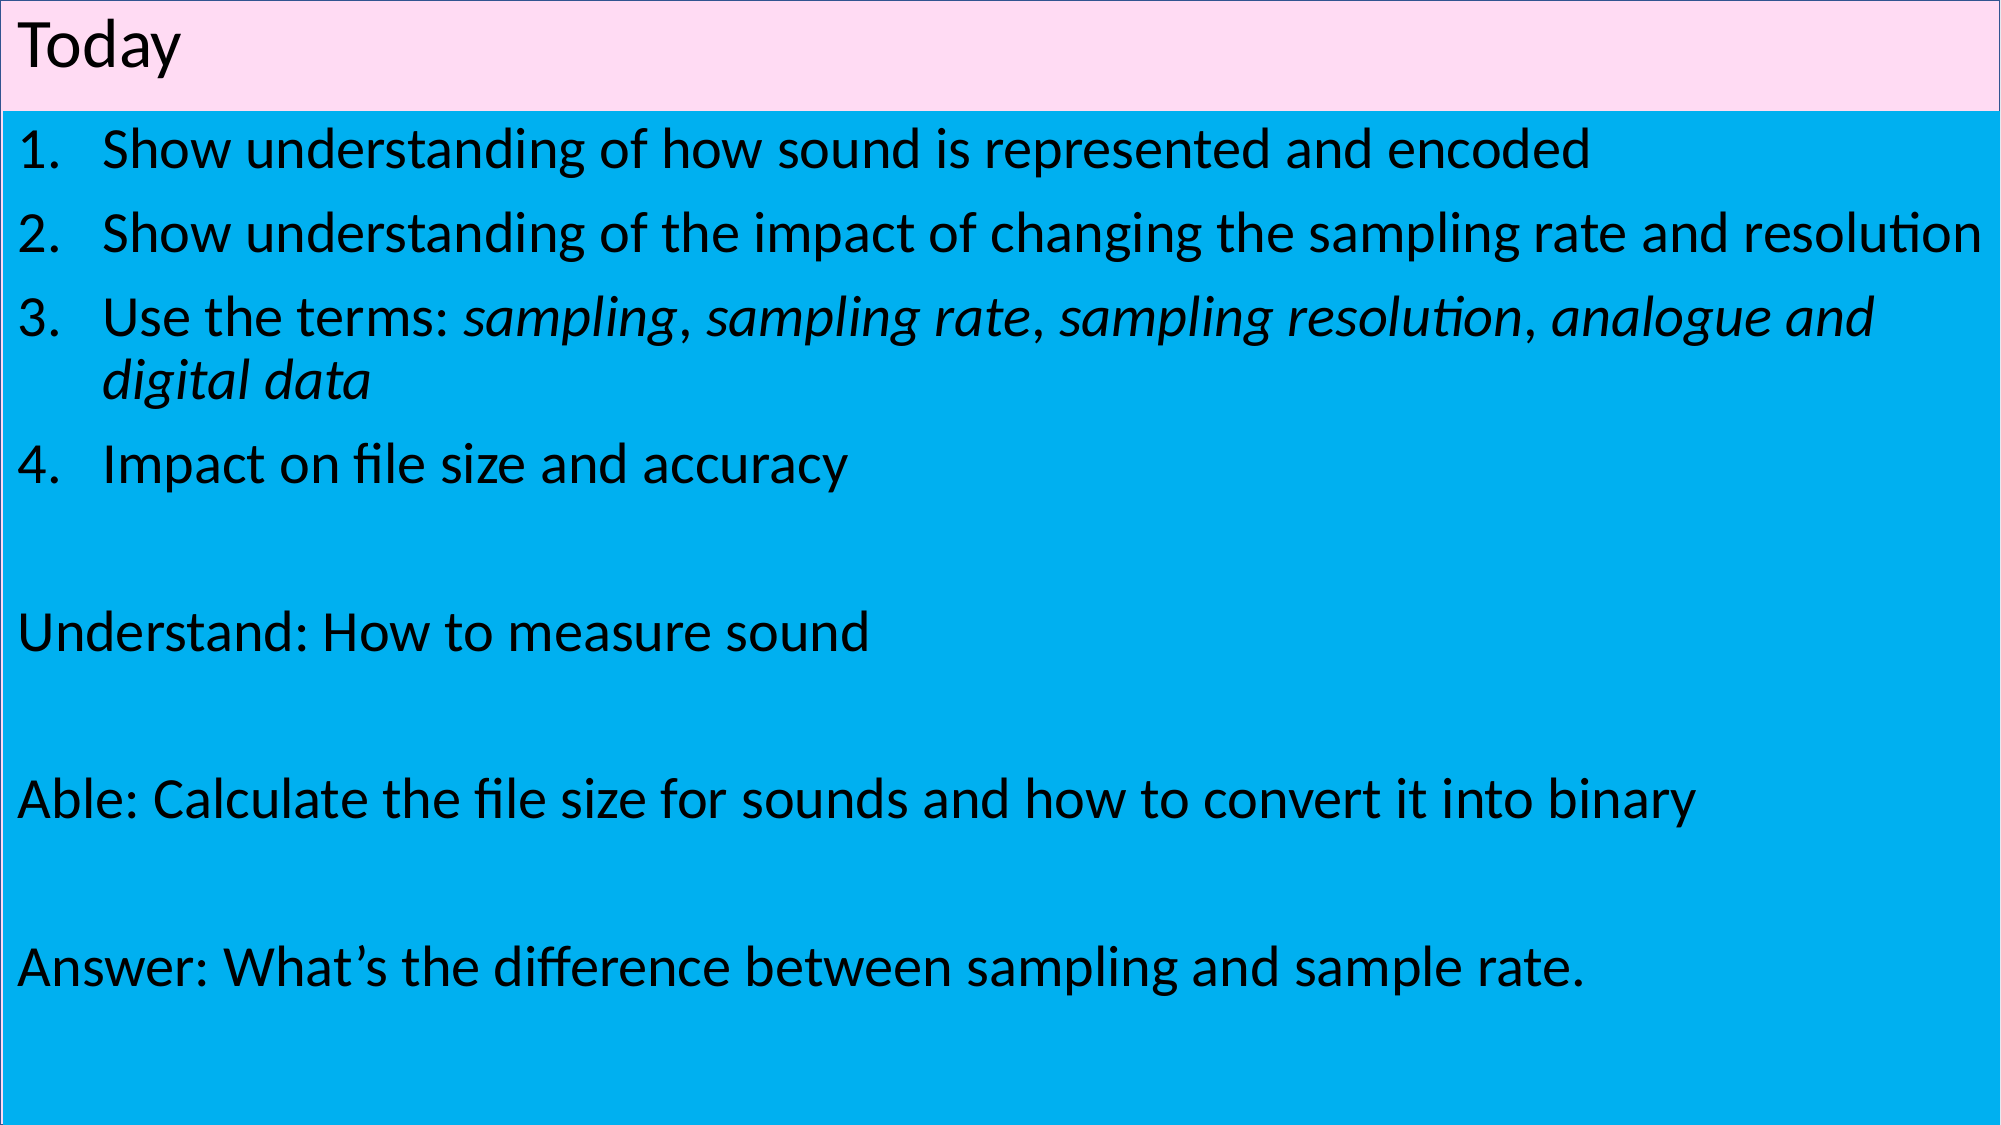

# Today
Show understanding of how sound is represented and encoded
Show understanding of the impact of changing the sampling rate and resolution
Use the terms: sampling, sampling rate, sampling resolution, analogue and digital data
Impact on file size and accuracy

Understand: How to measure sound

Able: Calculate the file size for sounds and how to convert it into binary

Answer: What’s the difference between sampling and sample rate.